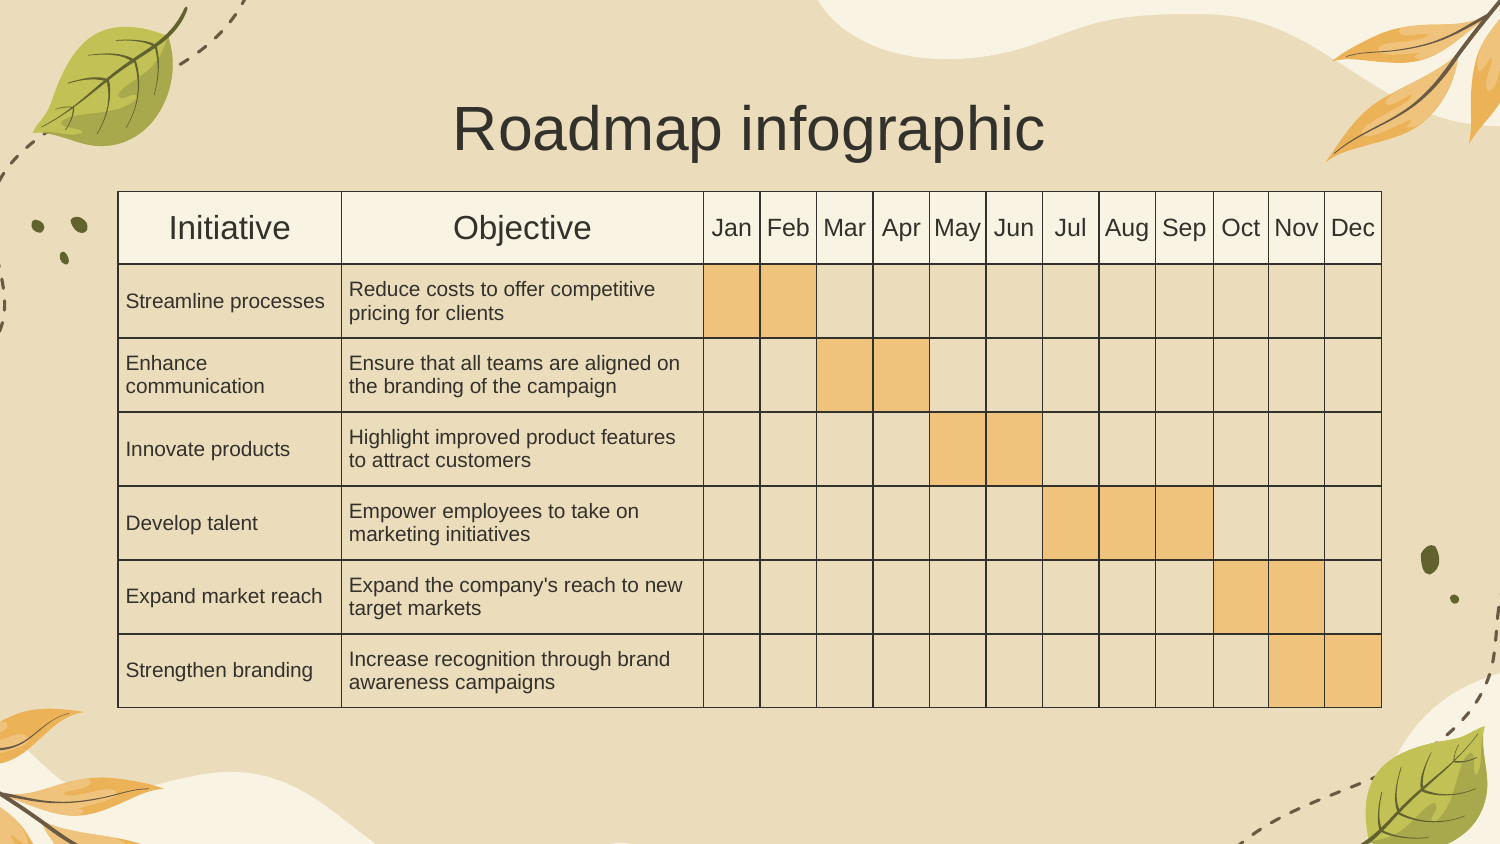

# Roadmap infographic
| Initiative | Objective | Jan | Feb | Mar | Apr | May | Jun | Jul | Aug | Sep | Oct | Nov | Dec |
| --- | --- | --- | --- | --- | --- | --- | --- | --- | --- | --- | --- | --- | --- |
| Streamline processes | Reduce costs to offer competitive pricing for clients |  |  |  |  |  |  |  |  |  |  |  |  |
| Enhance communication | Ensure that all teams are aligned on the branding of the campaign |  |  |  |  |  |  |  |  |  |  |  |  |
| Innovate products | Highlight improved product features to attract customers |  |  |  |  |  |  |  |  |  |  |  |  |
| Develop talent | Empower employees to take on marketing initiatives |  |  |  |  |  |  |  |  |  |  |  |  |
| Expand market reach | Expand the company's reach to new target markets |  |  |  |  |  |  |  |  |  |  |  |  |
| Strengthen branding | Increase recognition through brand awareness campaigns |  |  |  |  |  |  |  |  |  |  |  |  |